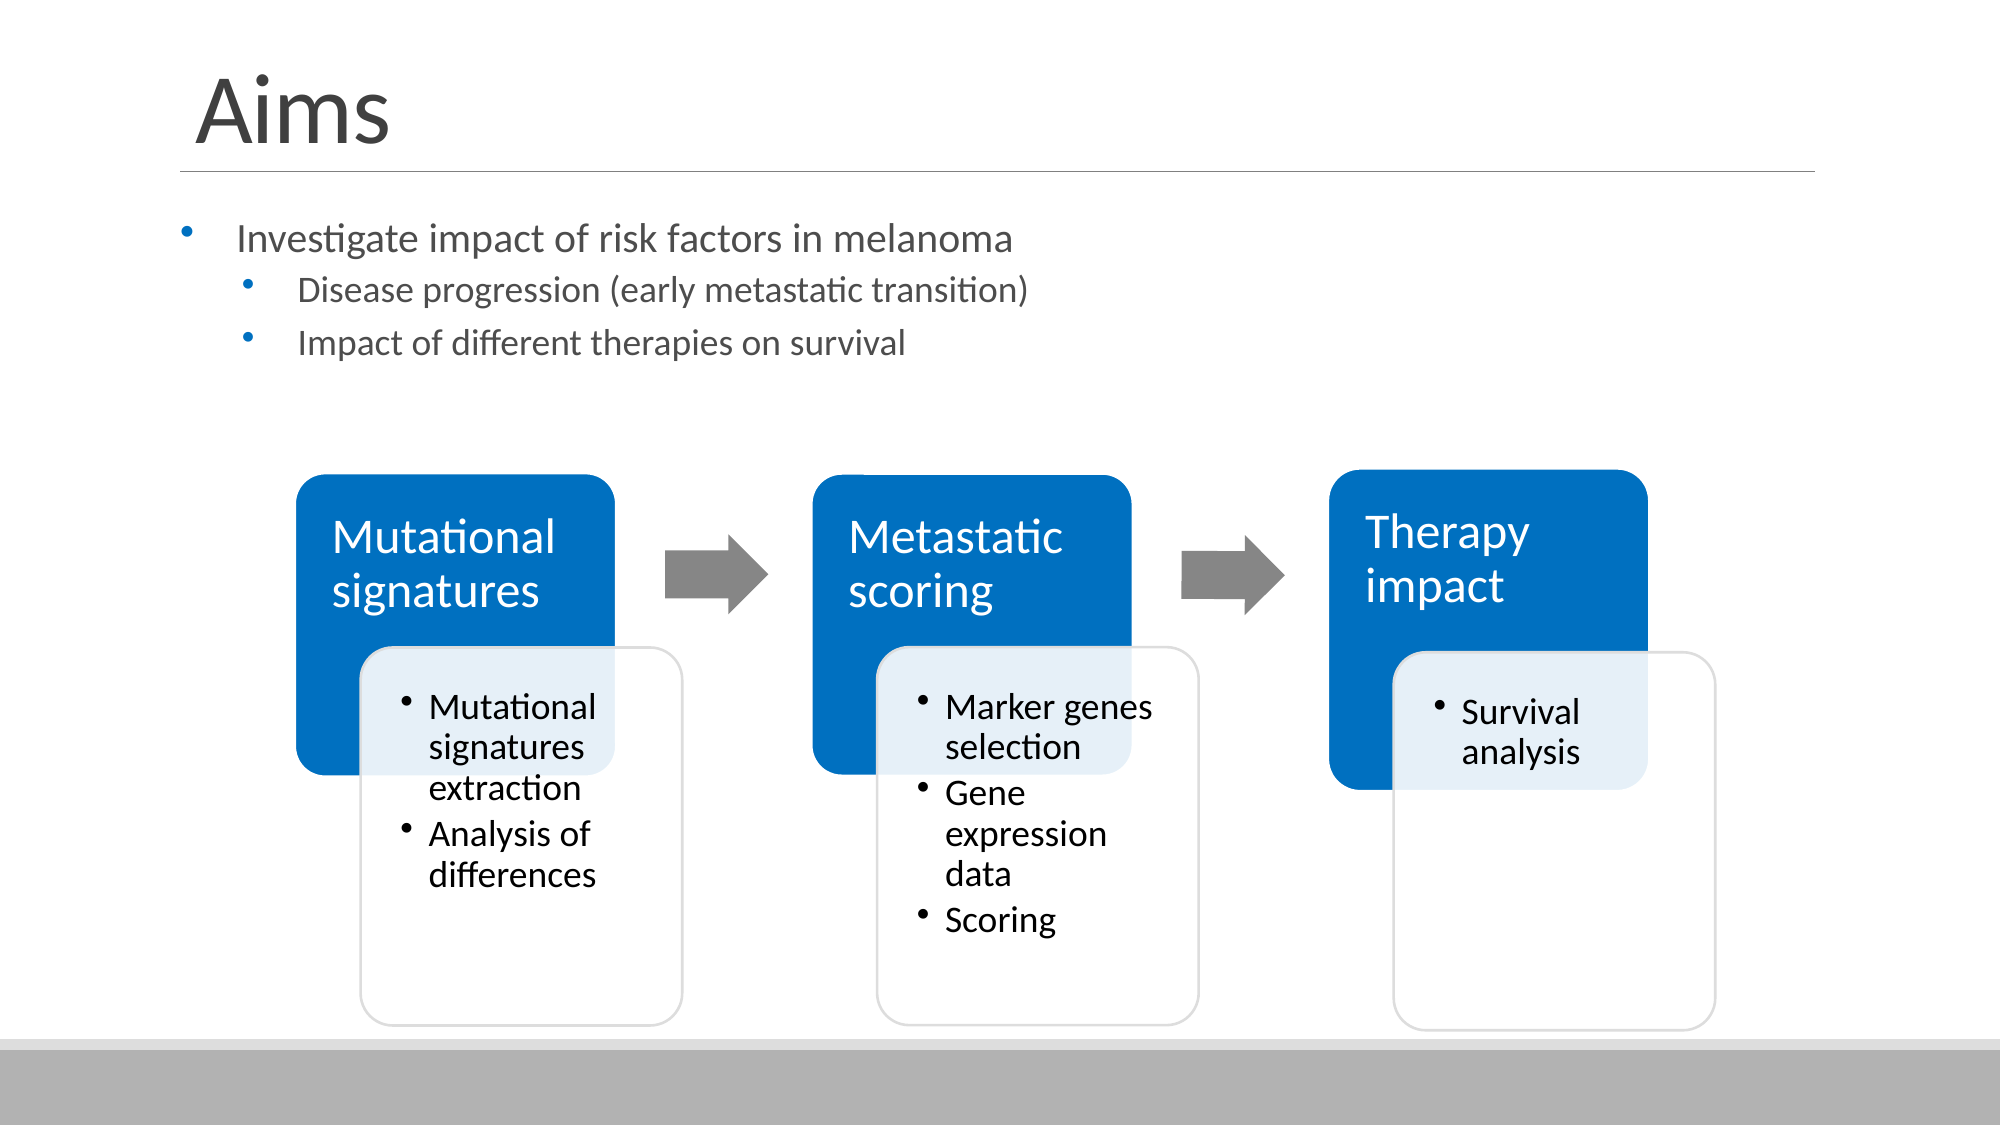

# Aims
Investigate impact of risk factors in melanoma
Disease progression (early metastatic transition)
Impact of different therapies on survival

Mutational signatures
Mutational signatures extraction
Analysis of differences

Metastatic scoring
Marker genes selection
Gene expression data
Scoring

Therapy impact
Survival analysis